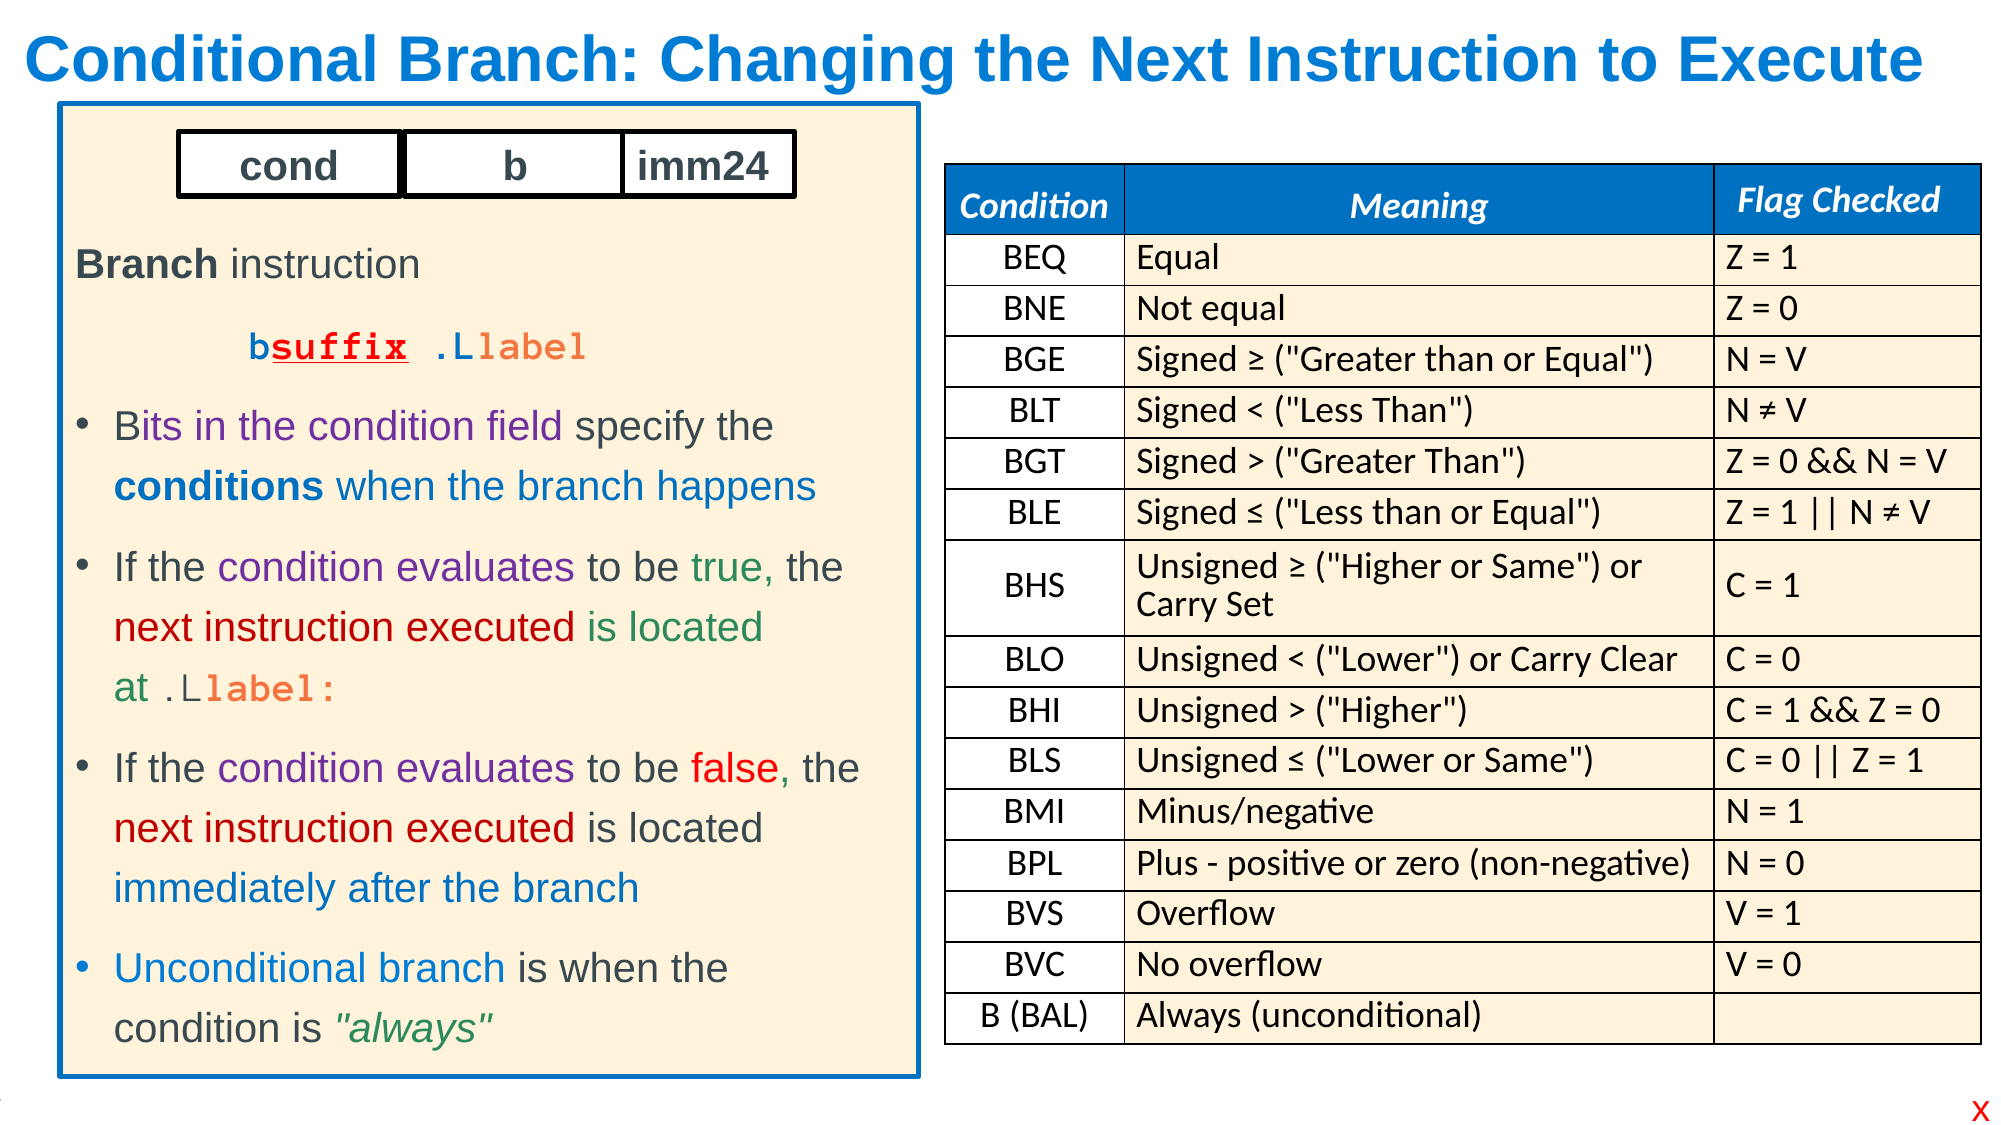

# Conditional Branch: Changing the Next Instruction to Execute

Branch instruction
       bsuffix .Llabel
Bits in the condition field specify the conditions when the branch happens
If the condition evaluates to be true, the next instruction executed is located at .Llabel:
If the condition evaluates to be false, the next instruction executed is located immediately after the branch
Unconditional branch is when the condition is "always"
cond
b
imm24
| Condition | Meaning | Flag Checked |
| --- | --- | --- |
| BEQ | Equal | Z = 1 |
| BNE | Not equal | Z = 0 |
| BGE | Signed ≥ ("Greater than or Equal") | N = V |
| BLT | Signed < ("Less Than") | N ≠ V |
| BGT | Signed > ("Greater Than") | Z = 0 && N = V |
| BLE | Signed ≤ ("Less than or Equal") | Z = 1 || N ≠ V |
| BHS | Unsigned ≥ ("Higher or Same") or Carry Set | C = 1 |
| BLO | Unsigned < ("Lower") or Carry Clear | C = 0 |
| BHI | Unsigned > ("Higher") | C = 1 && Z = 0 |
| BLS | Unsigned ≤ ("Lower or Same") | C = 0 || Z = 1 |
| BMI | Minus/negative | N = 1 |
| BPL | Plus - positive or zero (non-negative) | N = 0 |
| BVS | Overflow | V = 1 |
| BVC | No overflow | V = 0 |
| B (BAL) | Always (unconditional) |  |
x